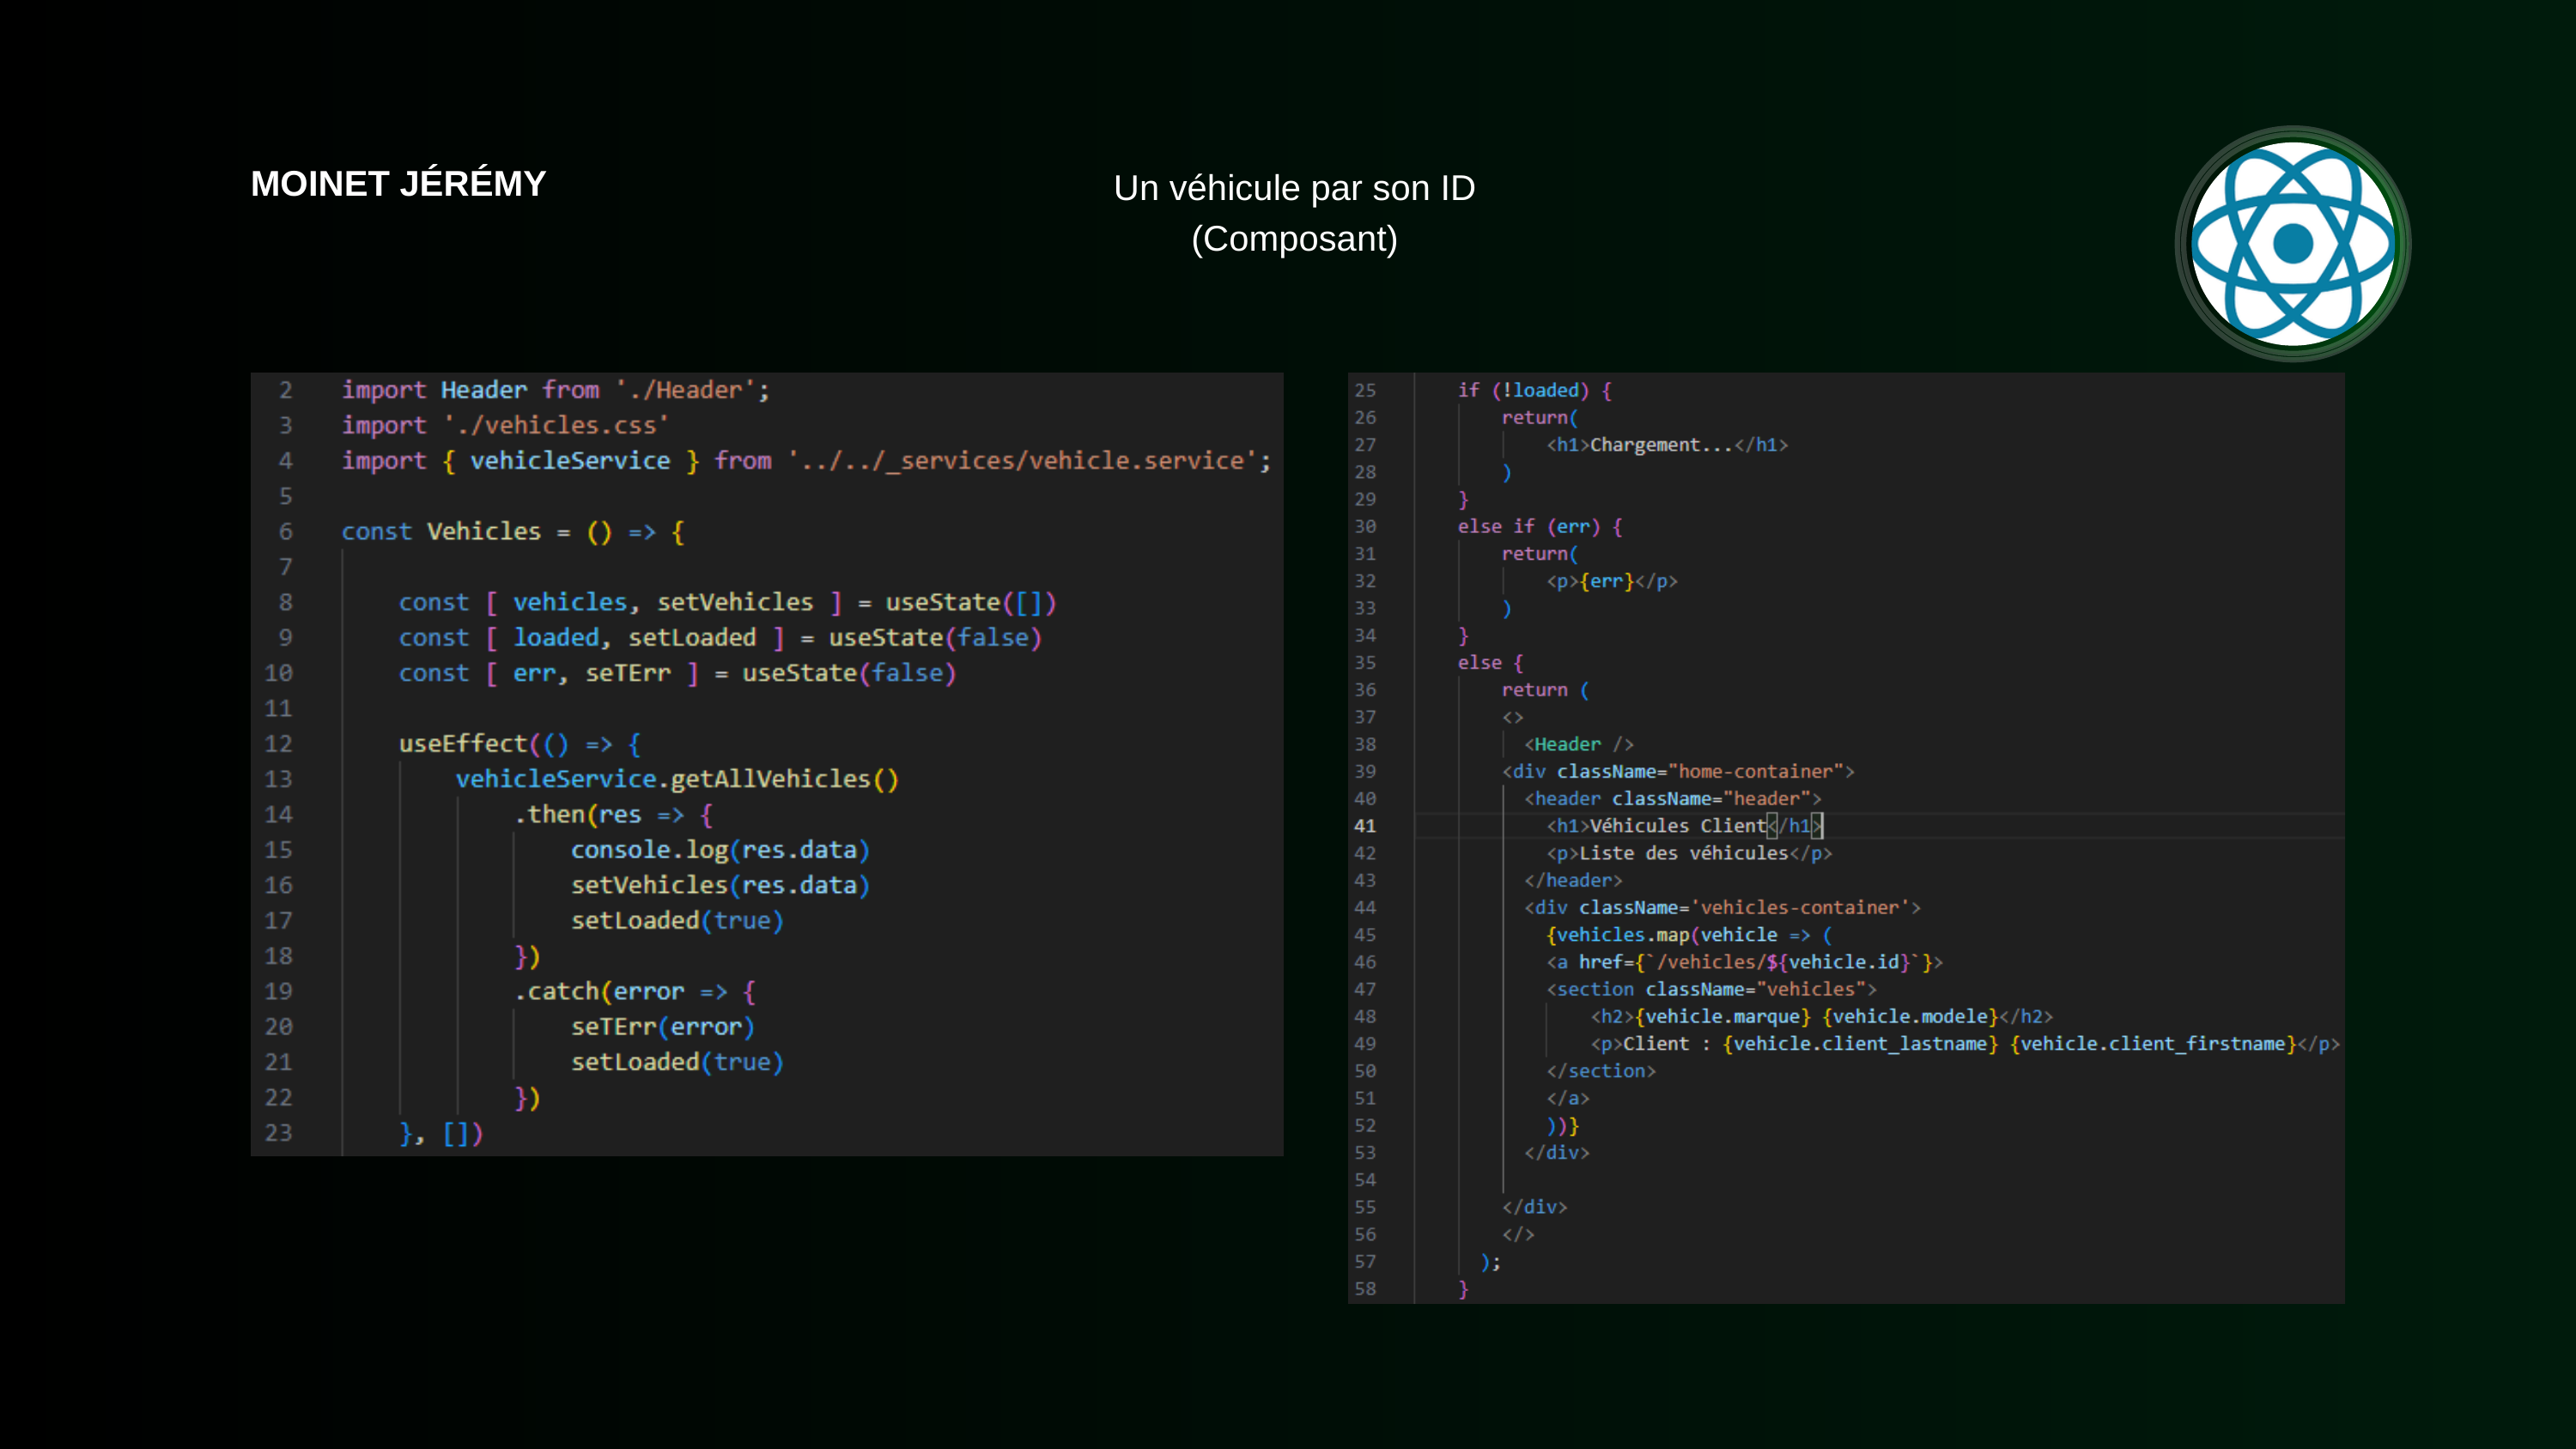

Un véhicule par son ID (Composant)
MOINET JÉRÉMY